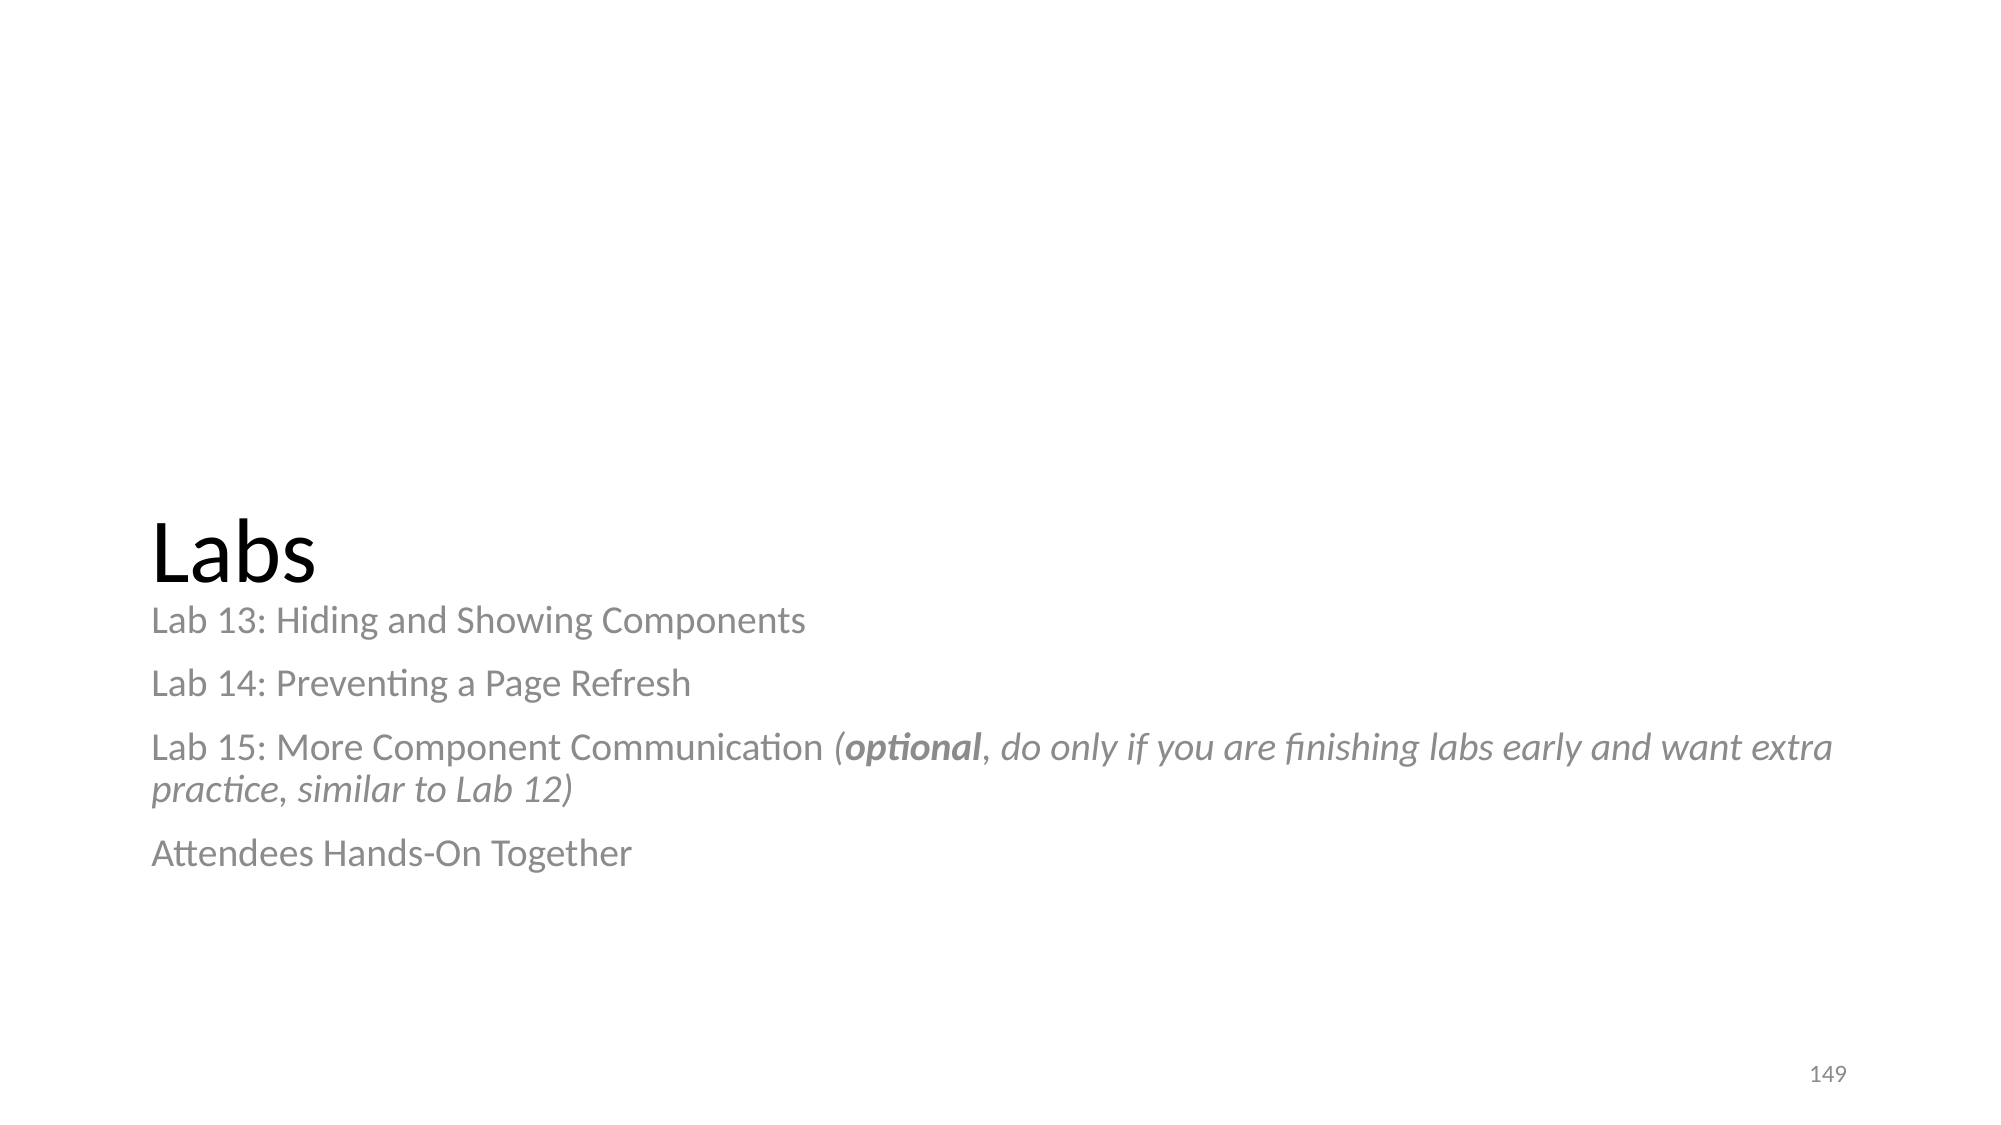

# Labs
Lab 13: Hiding and Showing Components
Lab 14: Preventing a Page Refresh
Lab 15: More Component Communication (optional, do only if you are finishing labs early and want extra practice, similar to Lab 12)
Attendees Hands-On Together

149